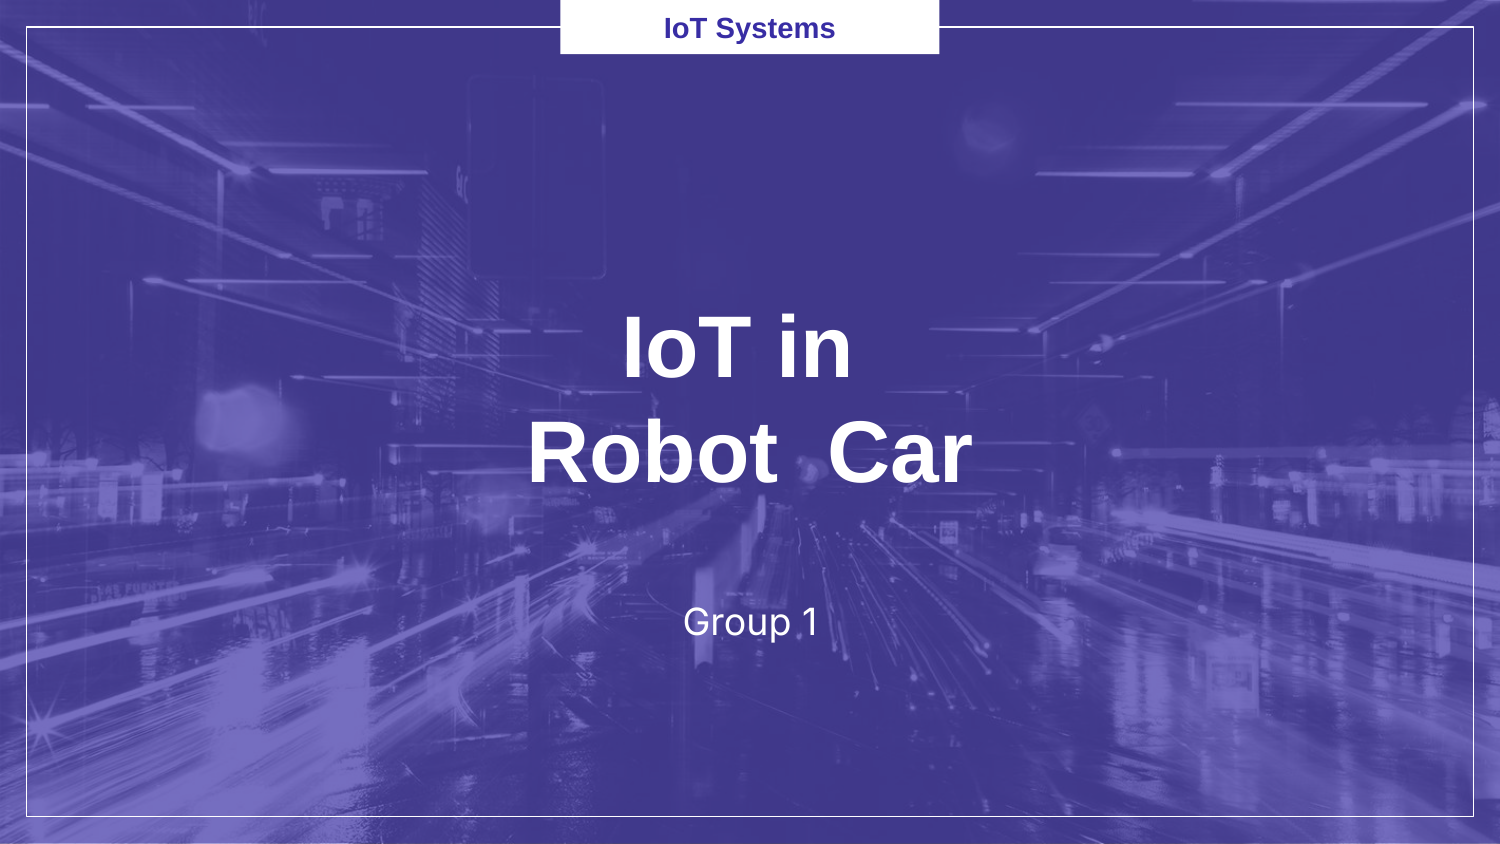

IoT Systems
# IoT in Robot  Car
Group 1